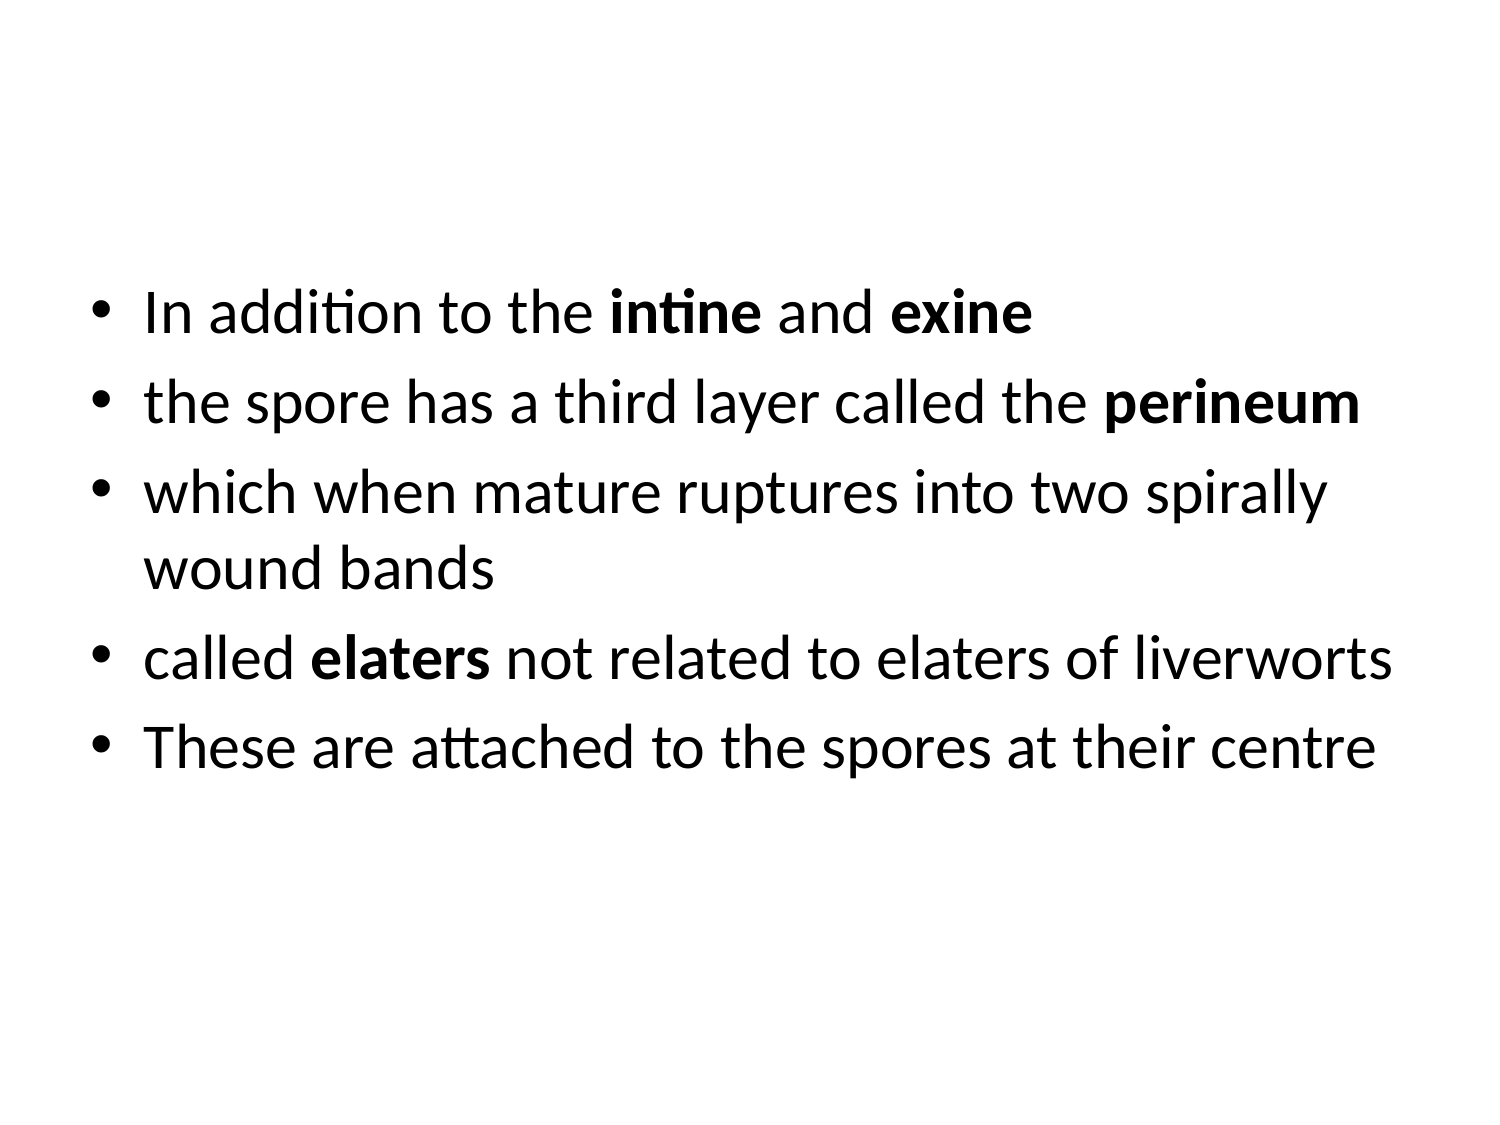

#
In addition to the intine and exine
the spore has a third layer called the perineum
which when mature ruptures into two spirally wound bands
called elaters not related to elaters of liverworts
These are attached to the spores at their centre